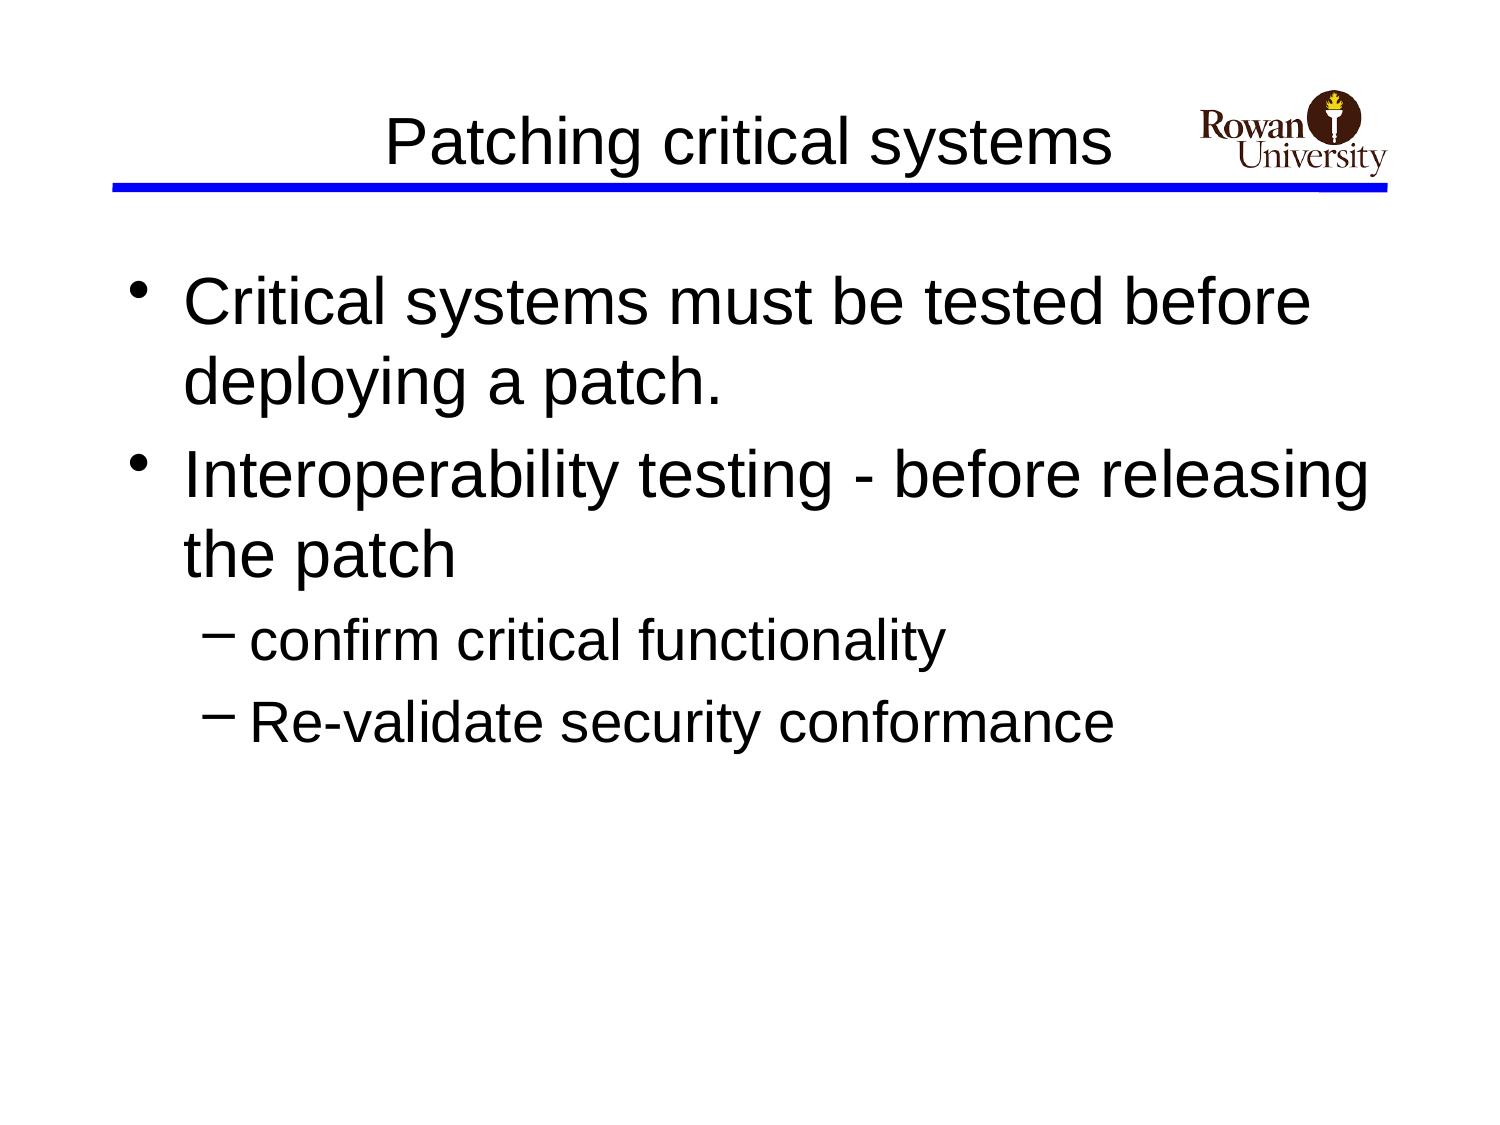

# Patching critical systems
Critical systems must be tested before deploying a patch.
Interoperability testing - before releasing the patch
confirm critical functionality
Re-validate security conformance